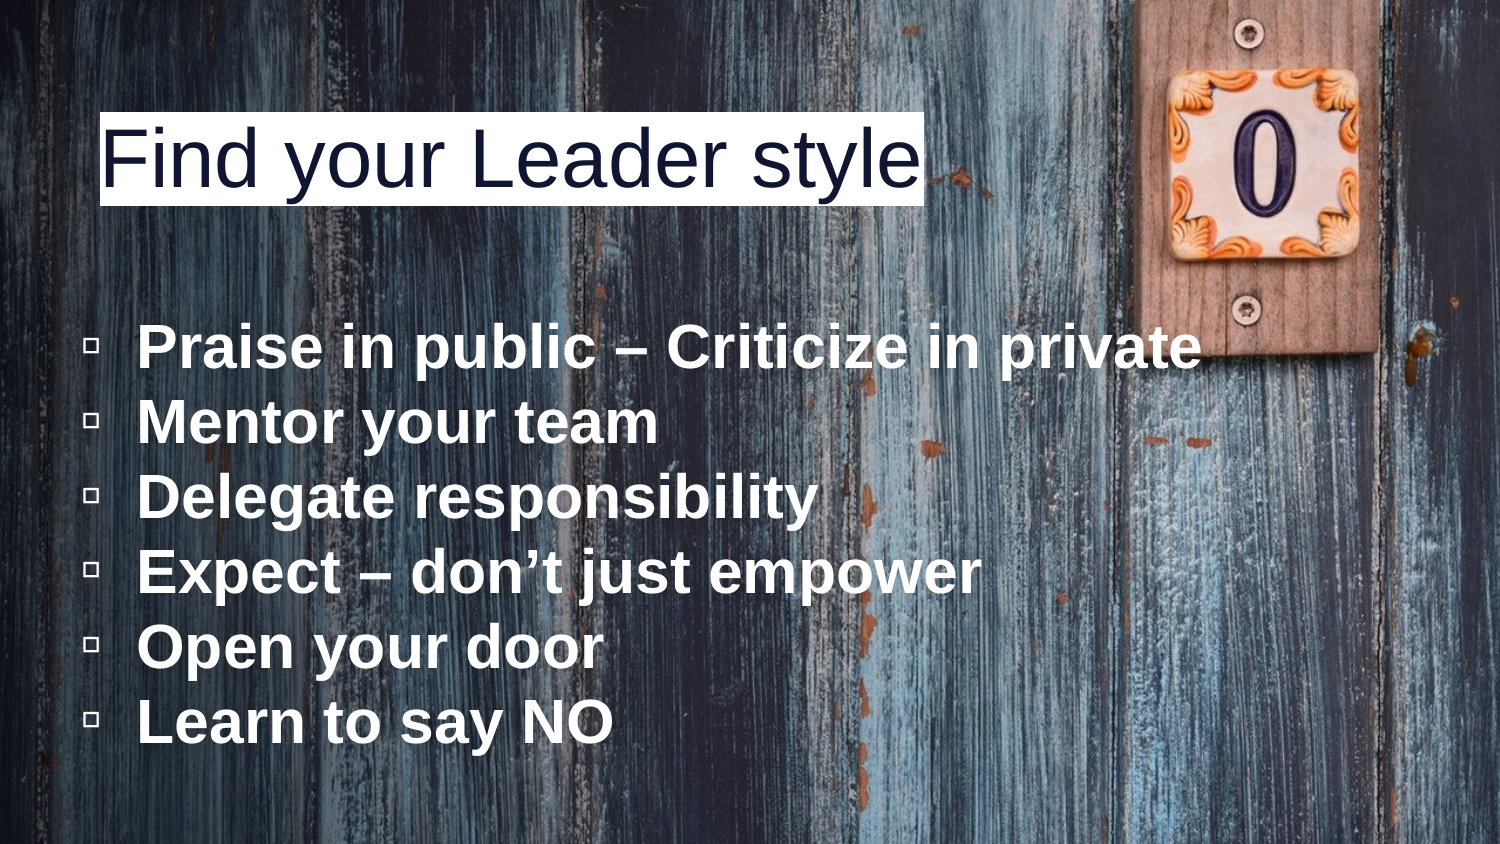

# Find your Leader style
Praise in public – Criticize in private
Mentor your team
Delegate responsibility
Expect – don’t just empower
Open your door
Learn to say NO